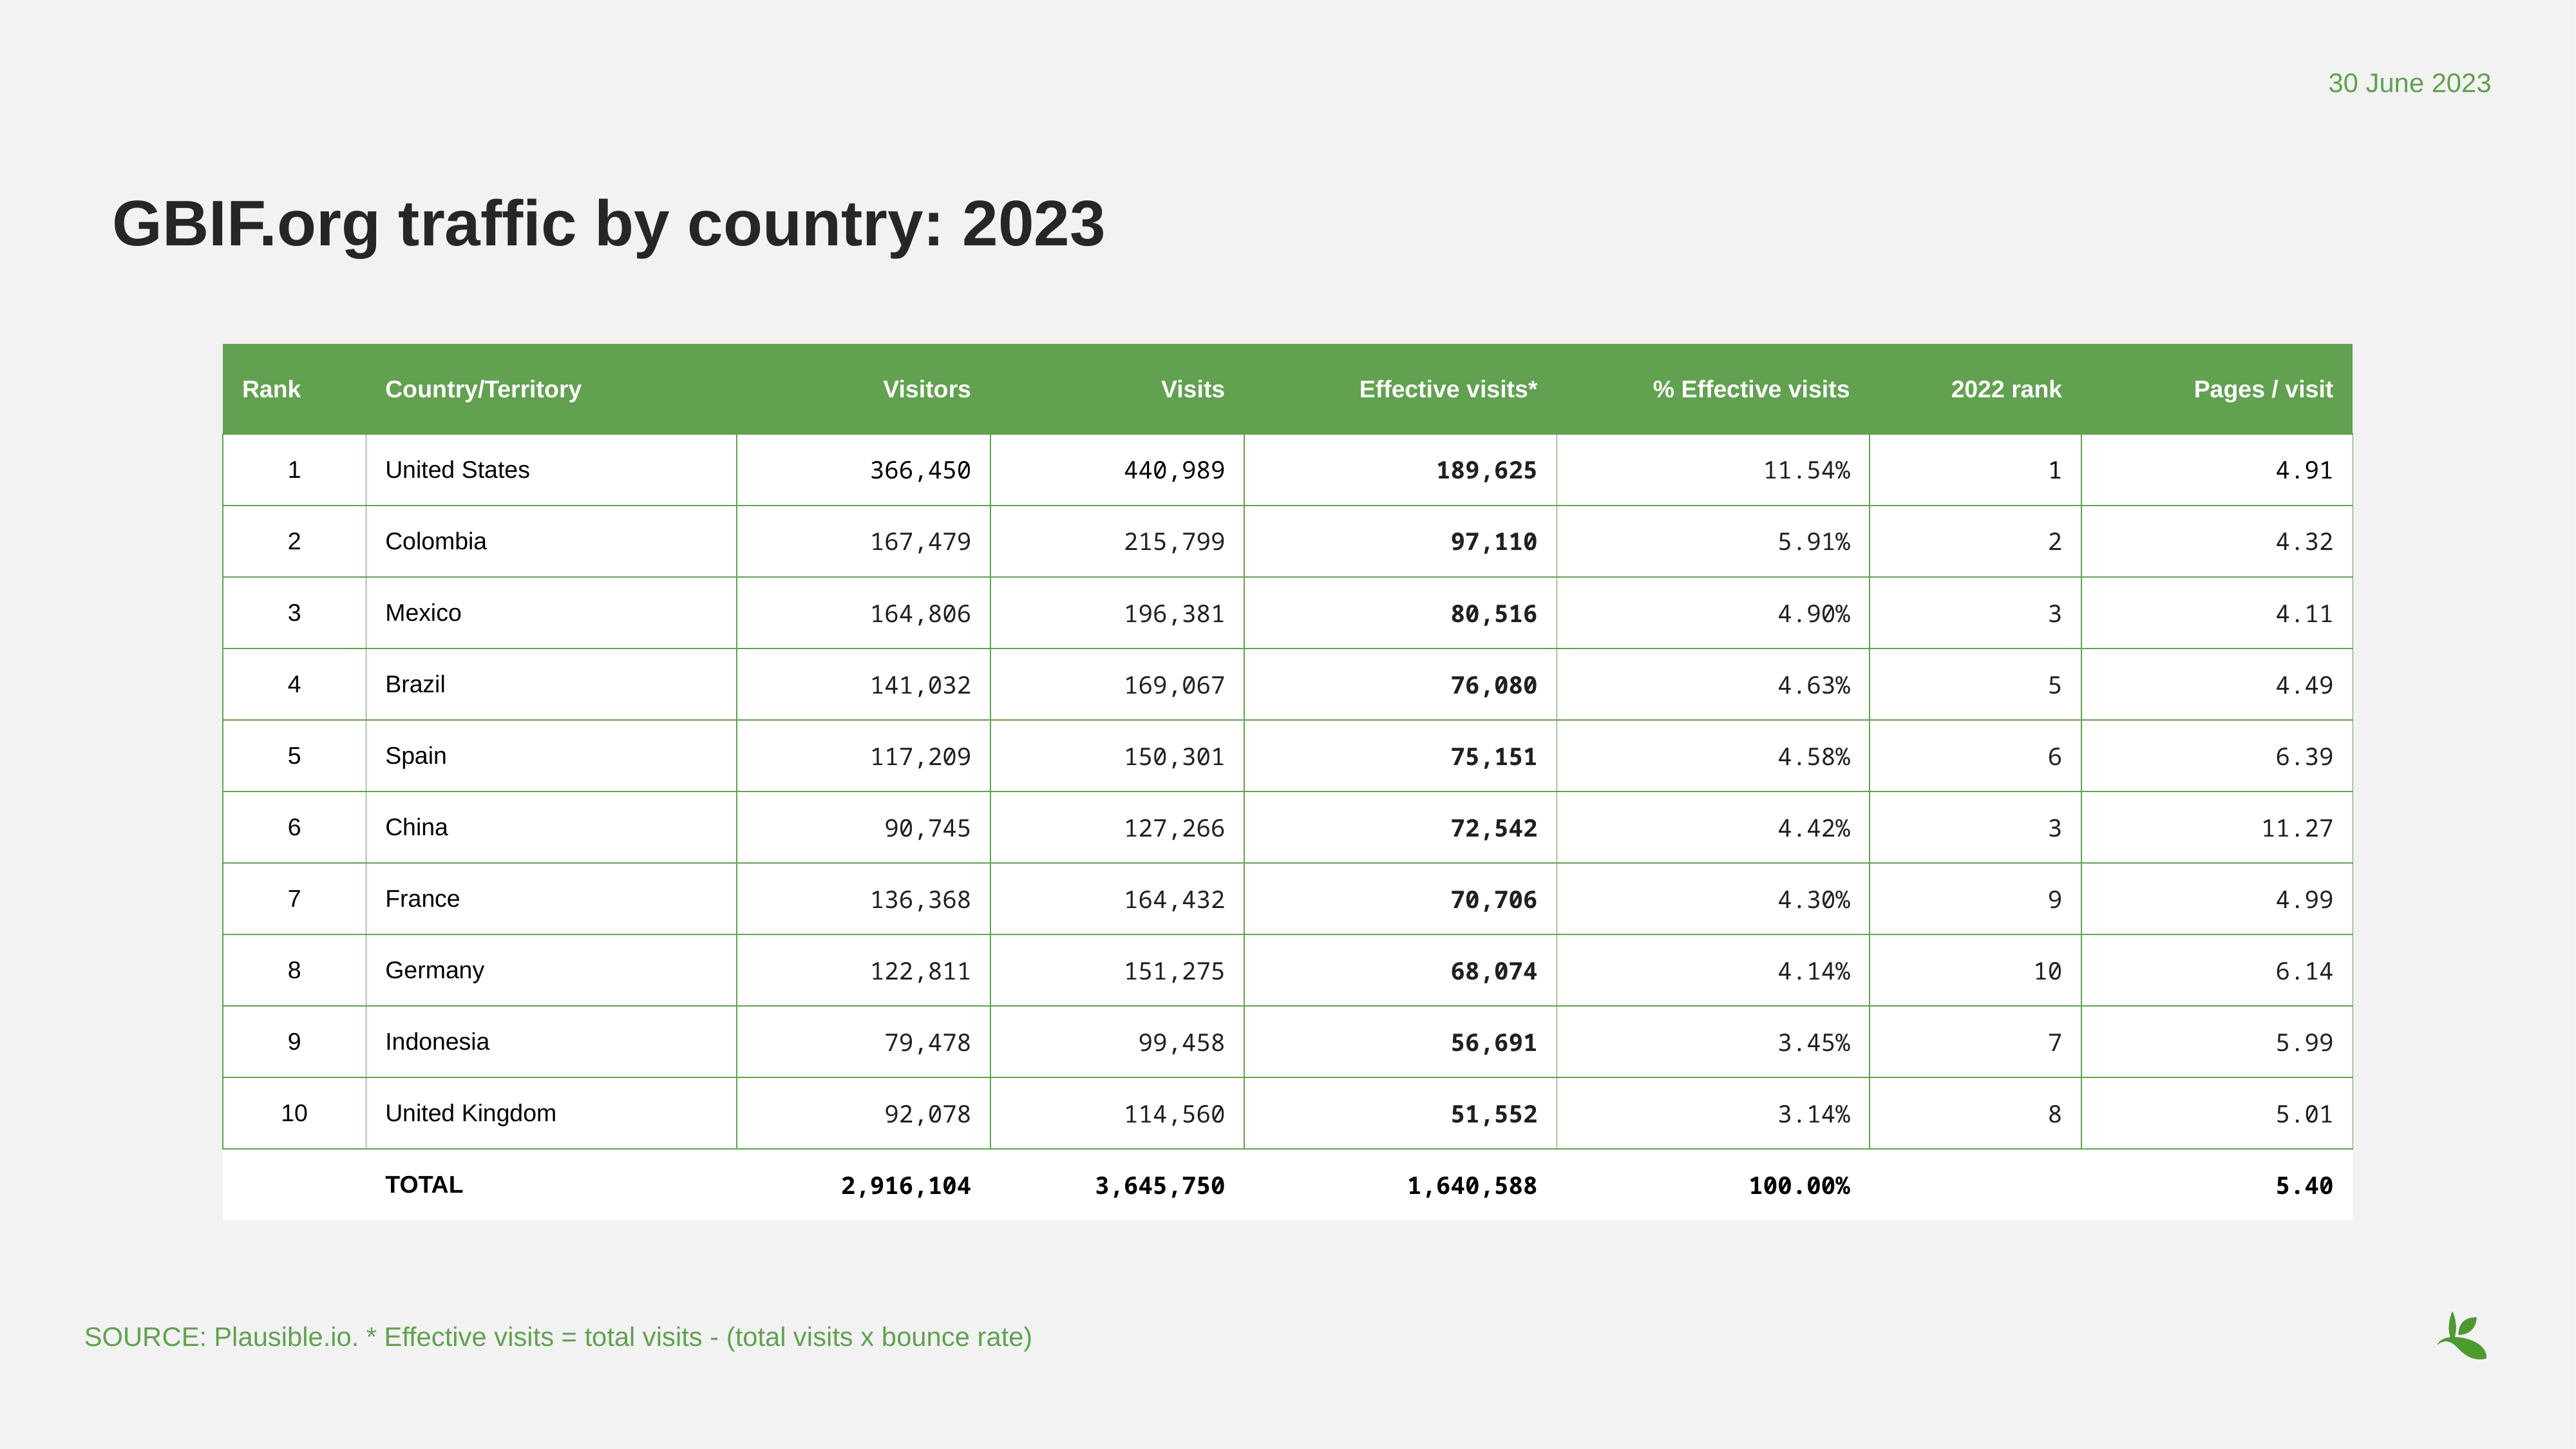

30 June 2023
# GBIF.org traffic by country: 2023
| Rank | Country/Territory | Visitors | Visits | Effective visits\* | % Effective visits | 2022 rank | Pages / visit |
| --- | --- | --- | --- | --- | --- | --- | --- |
| 1 | United States | 366,450 | 440,989 | 189,625 | 11.54% | 1 | 4.91 |
| 2 | Colombia | 167,479 | 215,799 | 97,110 | 5.91% | 2 | 4.32 |
| 3 | Mexico | 164,806 | 196,381 | 80,516 | 4.90% | 3 | 4.11 |
| 4 | Brazil | 141,032 | 169,067 | 76,080 | 4.63% | 5 | 4.49 |
| 5 | Spain | 117,209 | 150,301 | 75,151 | 4.58% | 6 | 6.39 |
| 6 | China | 90,745 | 127,266 | 72,542 | 4.42% | 3 | 11.27 |
| 7 | France | 136,368 | 164,432 | 70,706 | 4.30% | 9 | 4.99 |
| 8 | Germany | 122,811 | 151,275 | 68,074 | 4.14% | 10 | 6.14 |
| 9 | Indonesia | 79,478 | 99,458 | 56,691 | 3.45% | 7 | 5.99 |
| 10 | United Kingdom | 92,078 | 114,560 | 51,552 | 3.14% | 8 | 5.01 |
|  | TOTAL | 2,916,104 | 3,645,750 | 1,640,588 | 100.00% |  | 5.40 |
SOURCE: Plausible.io. * Effective visits = total visits - (total visits x bounce rate)